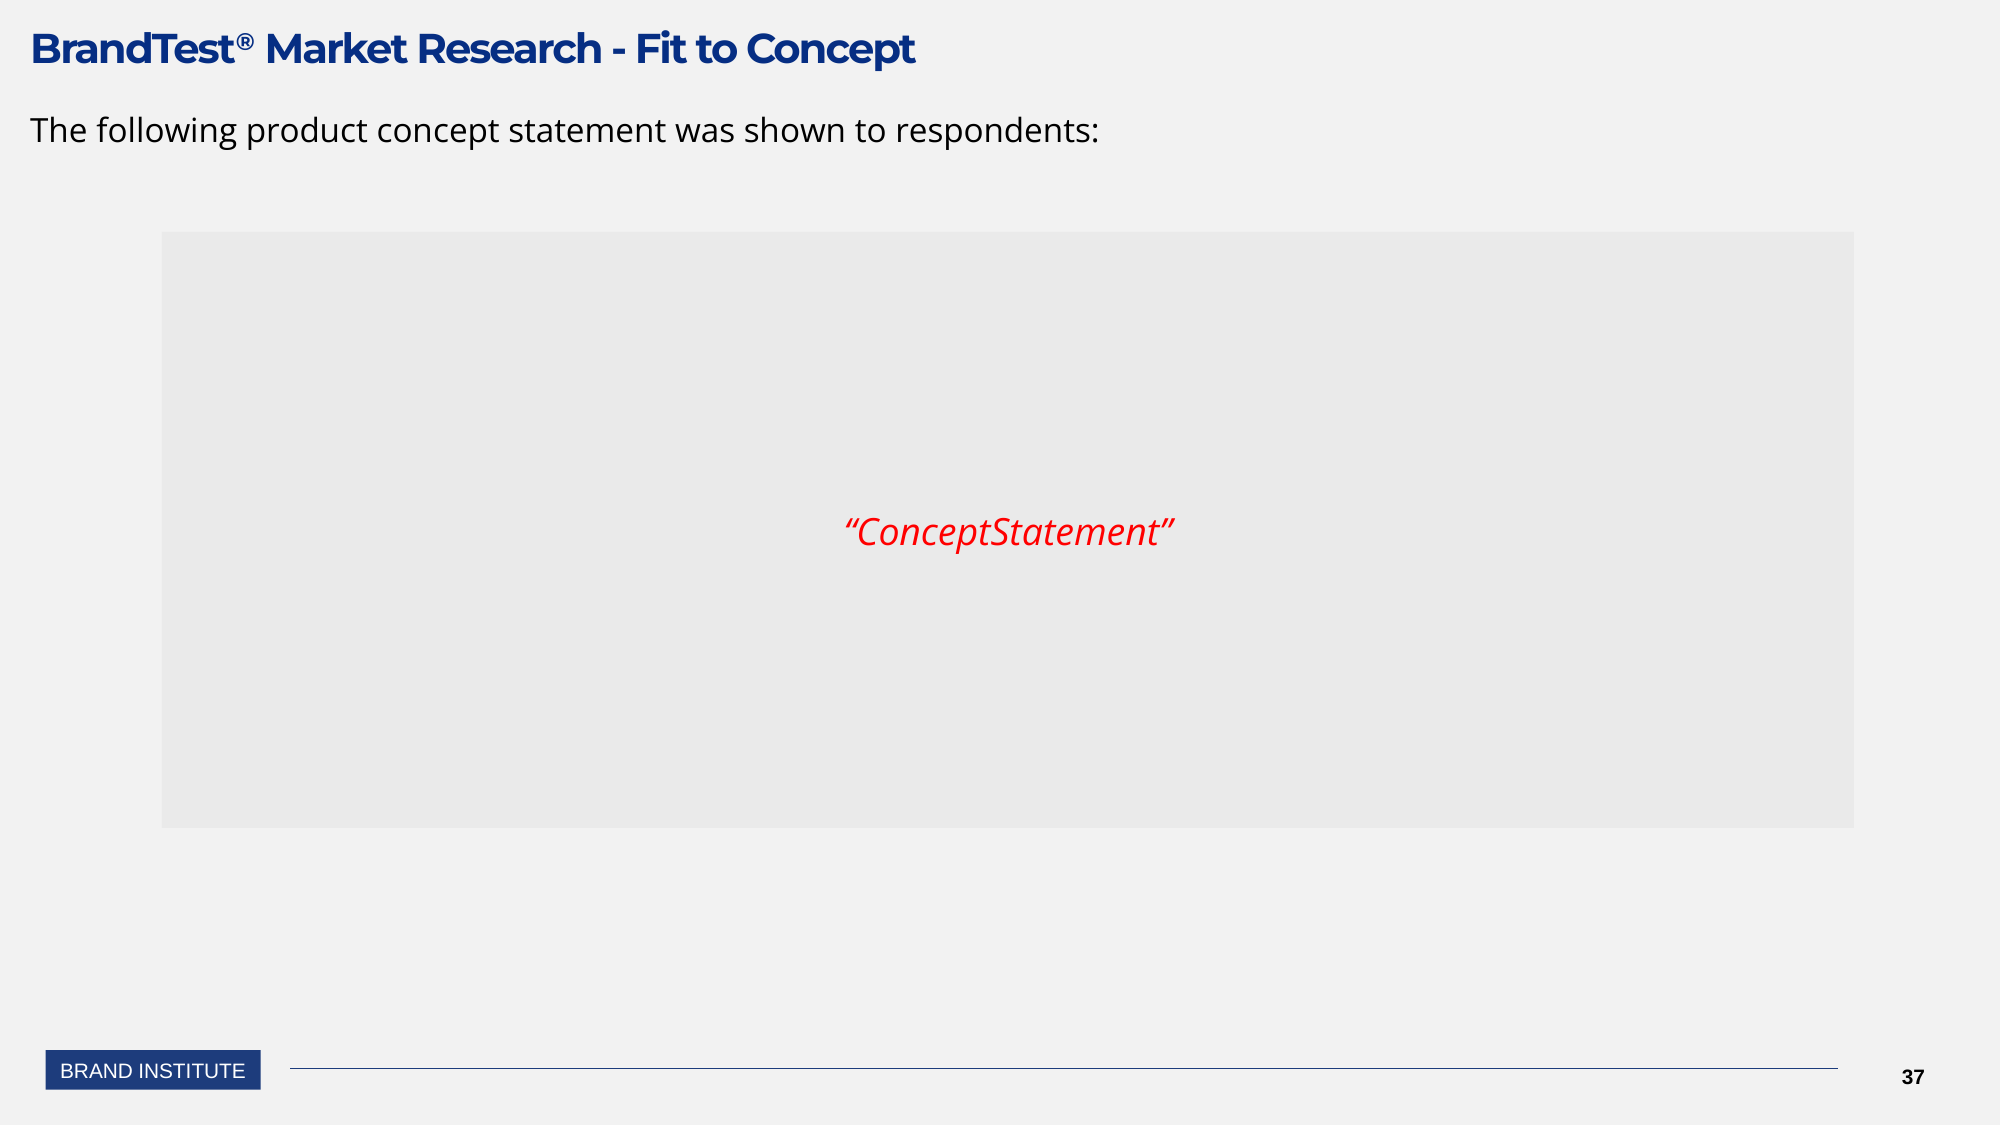

# BrandTest® Market Research - Fit to Concept
The following product concept statement was shown to respondents:
“ConceptStatement”